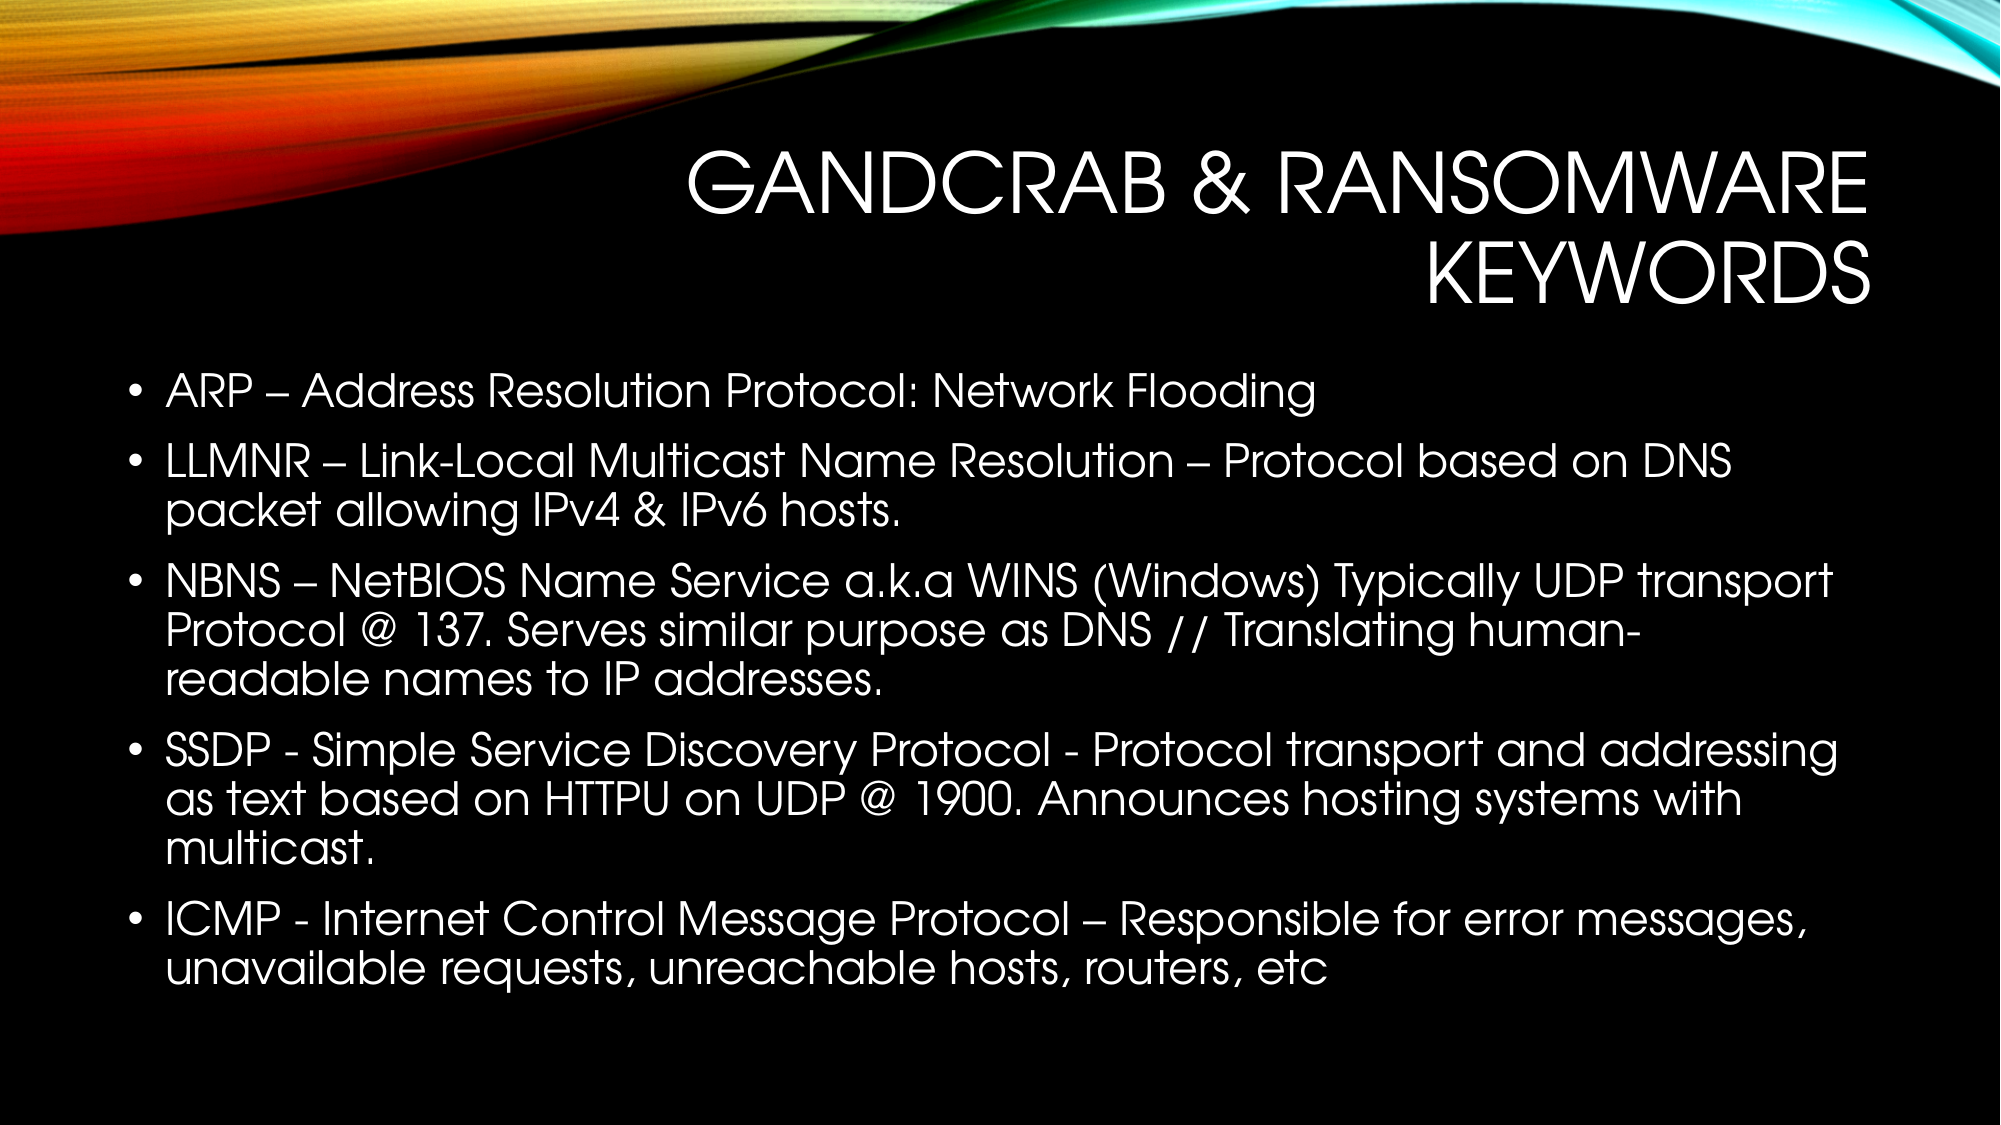

# GANDCRAB & RANSOMWARE KEYWORDS
ARP – Address Resolution Protocol: Network Flooding
LLMNR – Link-Local Multicast Name Resolution – Protocol based on DNS packet allowing IPv4 & IPv6 hosts.
NBNS – NetBIOS Name Service a.k.a WINS (Windows) Typically UDP transport Protocol @ 137. Serves similar purpose as DNS // Translating human-readable names to IP addresses.
SSDP - Simple Service Discovery Protocol - Protocol transport and addressing as text based on HTTPU on UDP @ 1900. Announces hosting systems with multicast.
ICMP - Internet Control Message Protocol – Responsible for error messages, unavailable requests, unreachable hosts, routers, etc